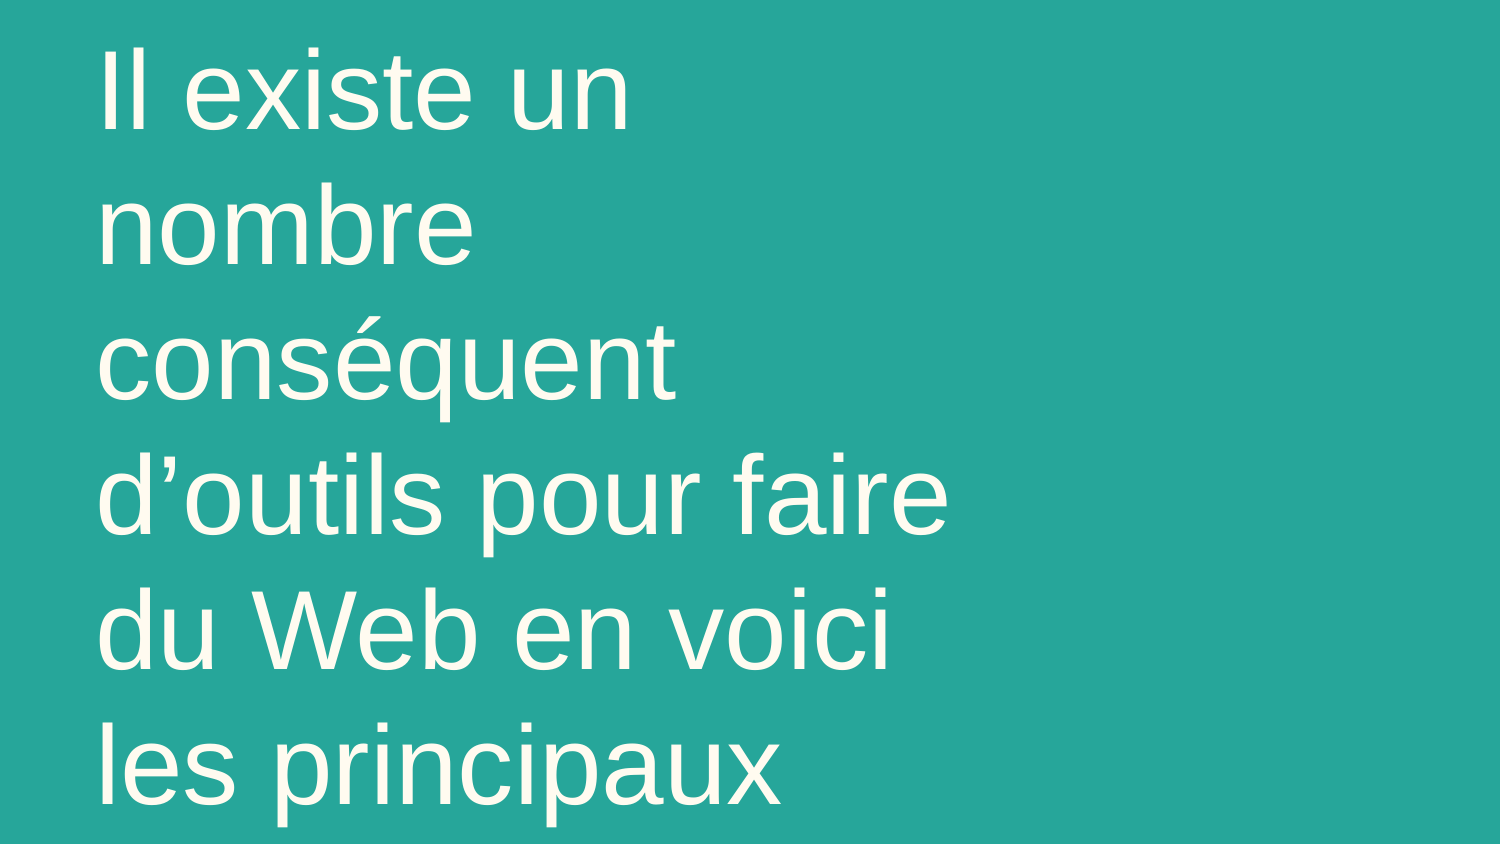

# Il existe un nombre conséquent d’outils pour faire du Web en voici les principaux